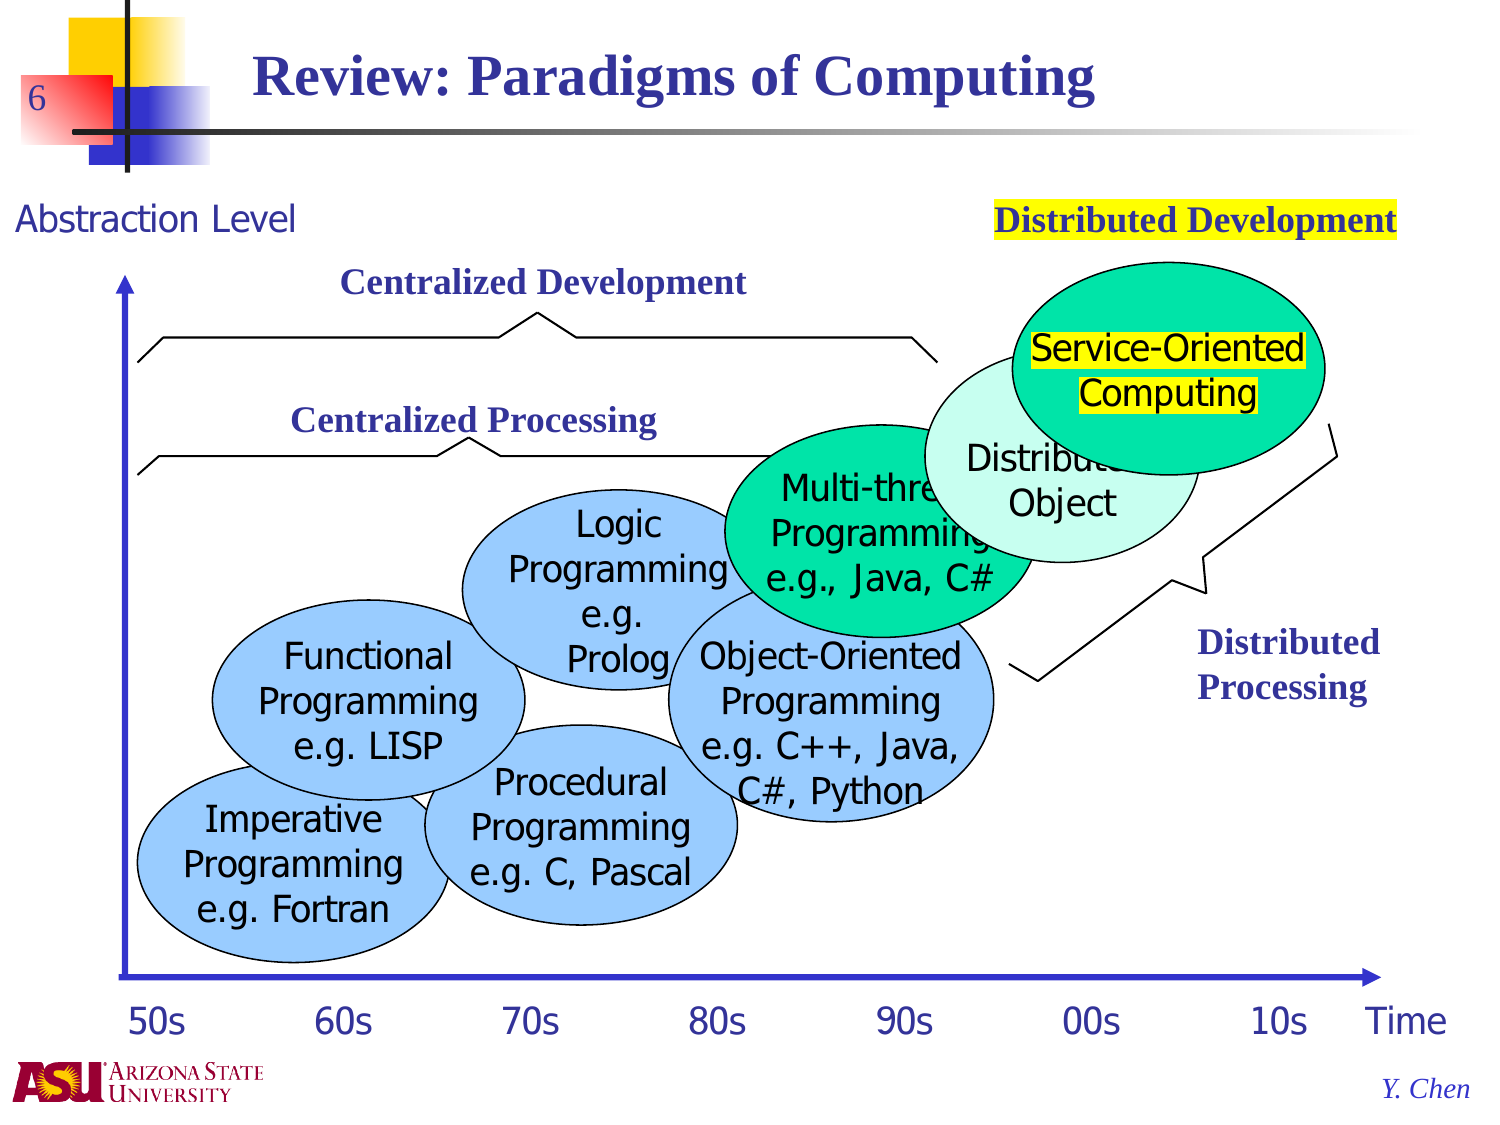

# Review: Paradigms of Computing
6
Abstraction Level
Distributed Development
Centralized Development

Service-Oriented
Computing

Distributed
Object
Centralized Processing

Multi-thread
Programming
e.g., Java, C#
Logic
Programming
e.g.
Prolog

Distributed
Processing
Object-Oriented
Programming
e.g. C++, Java,
C#, Python
Functional
Programming
e.g. LISP
Procedural
Programming
e.g. C, Pascal
Imperative
Programming
e.g. Fortran

50s
60s
70s
80s
90s
00s
10s
Time